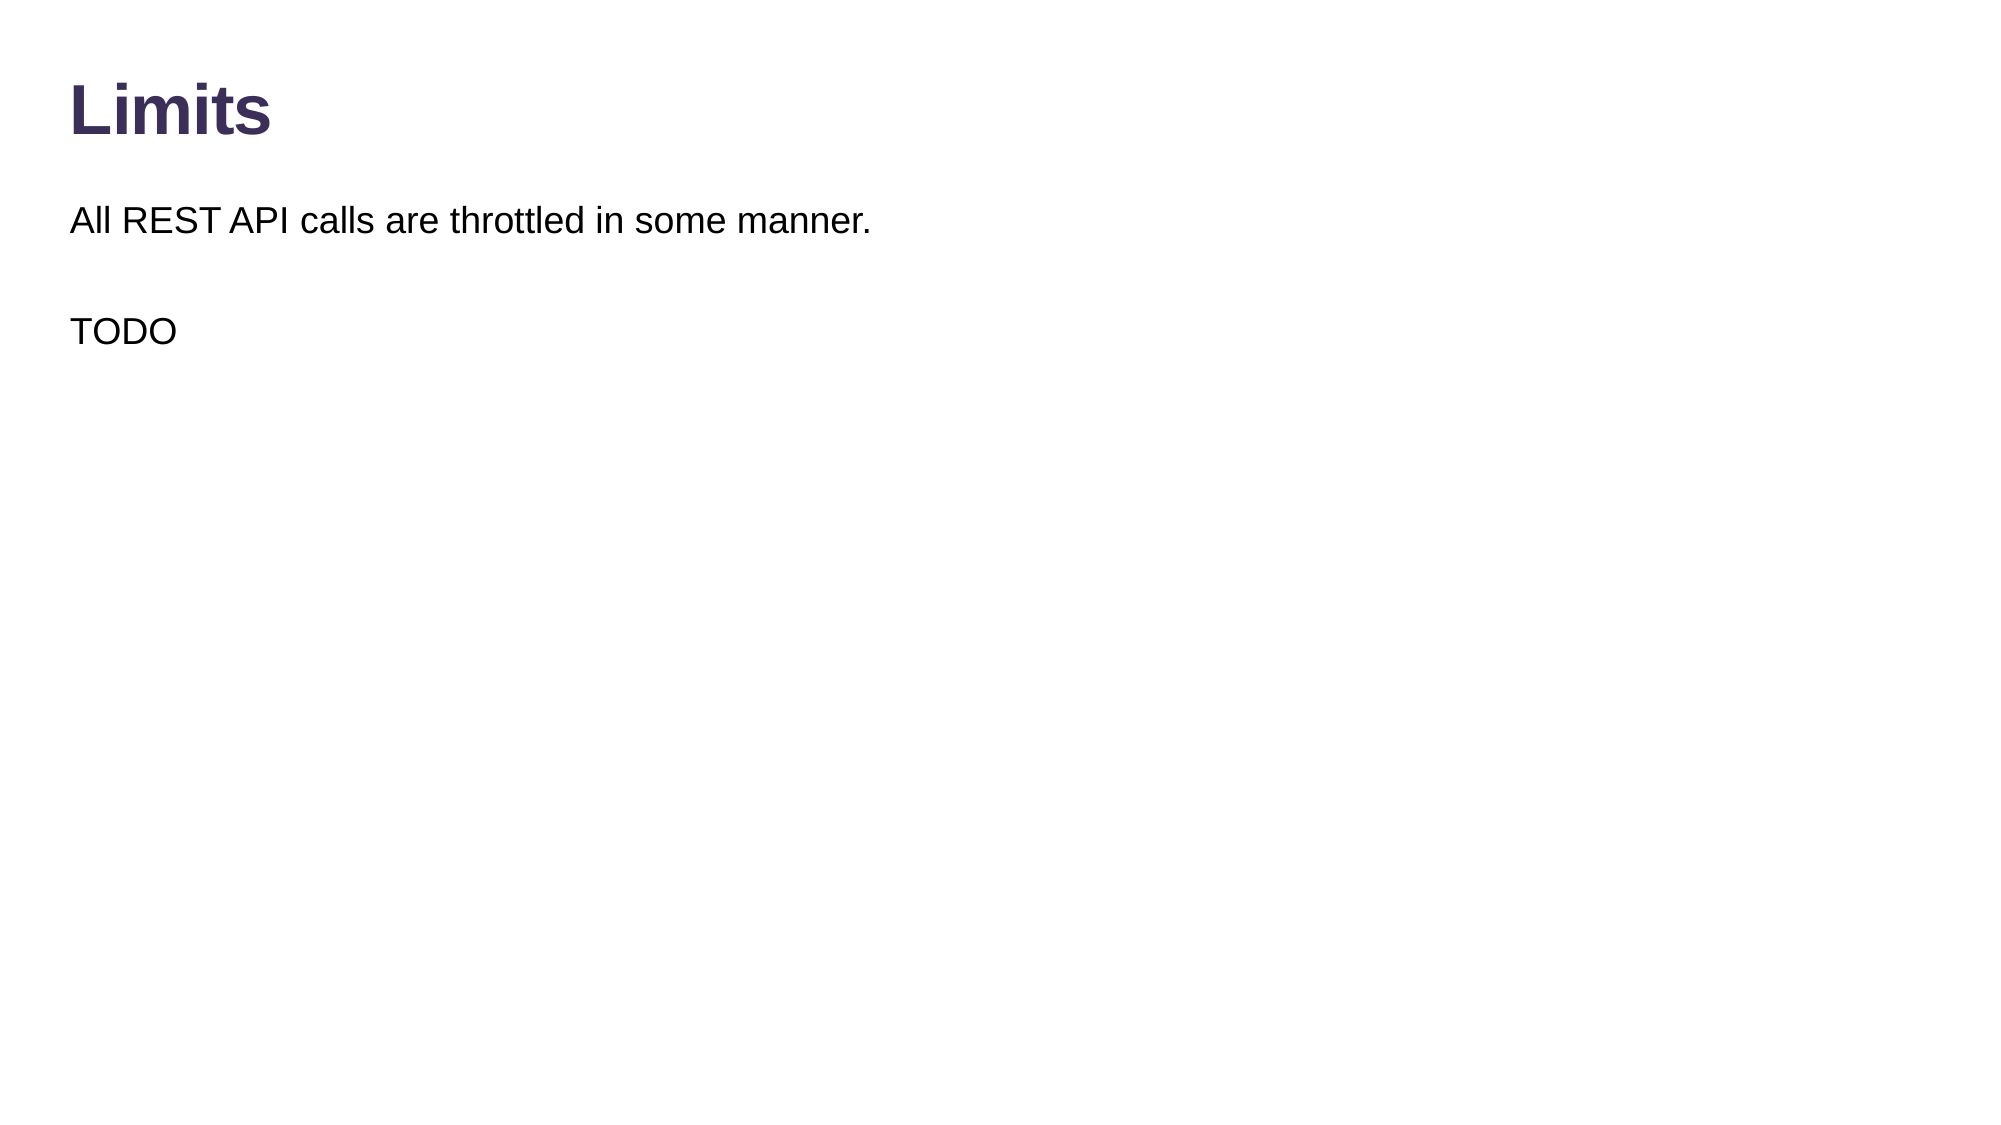

# Limits
All REST API calls are throttled in some manner.
TODO